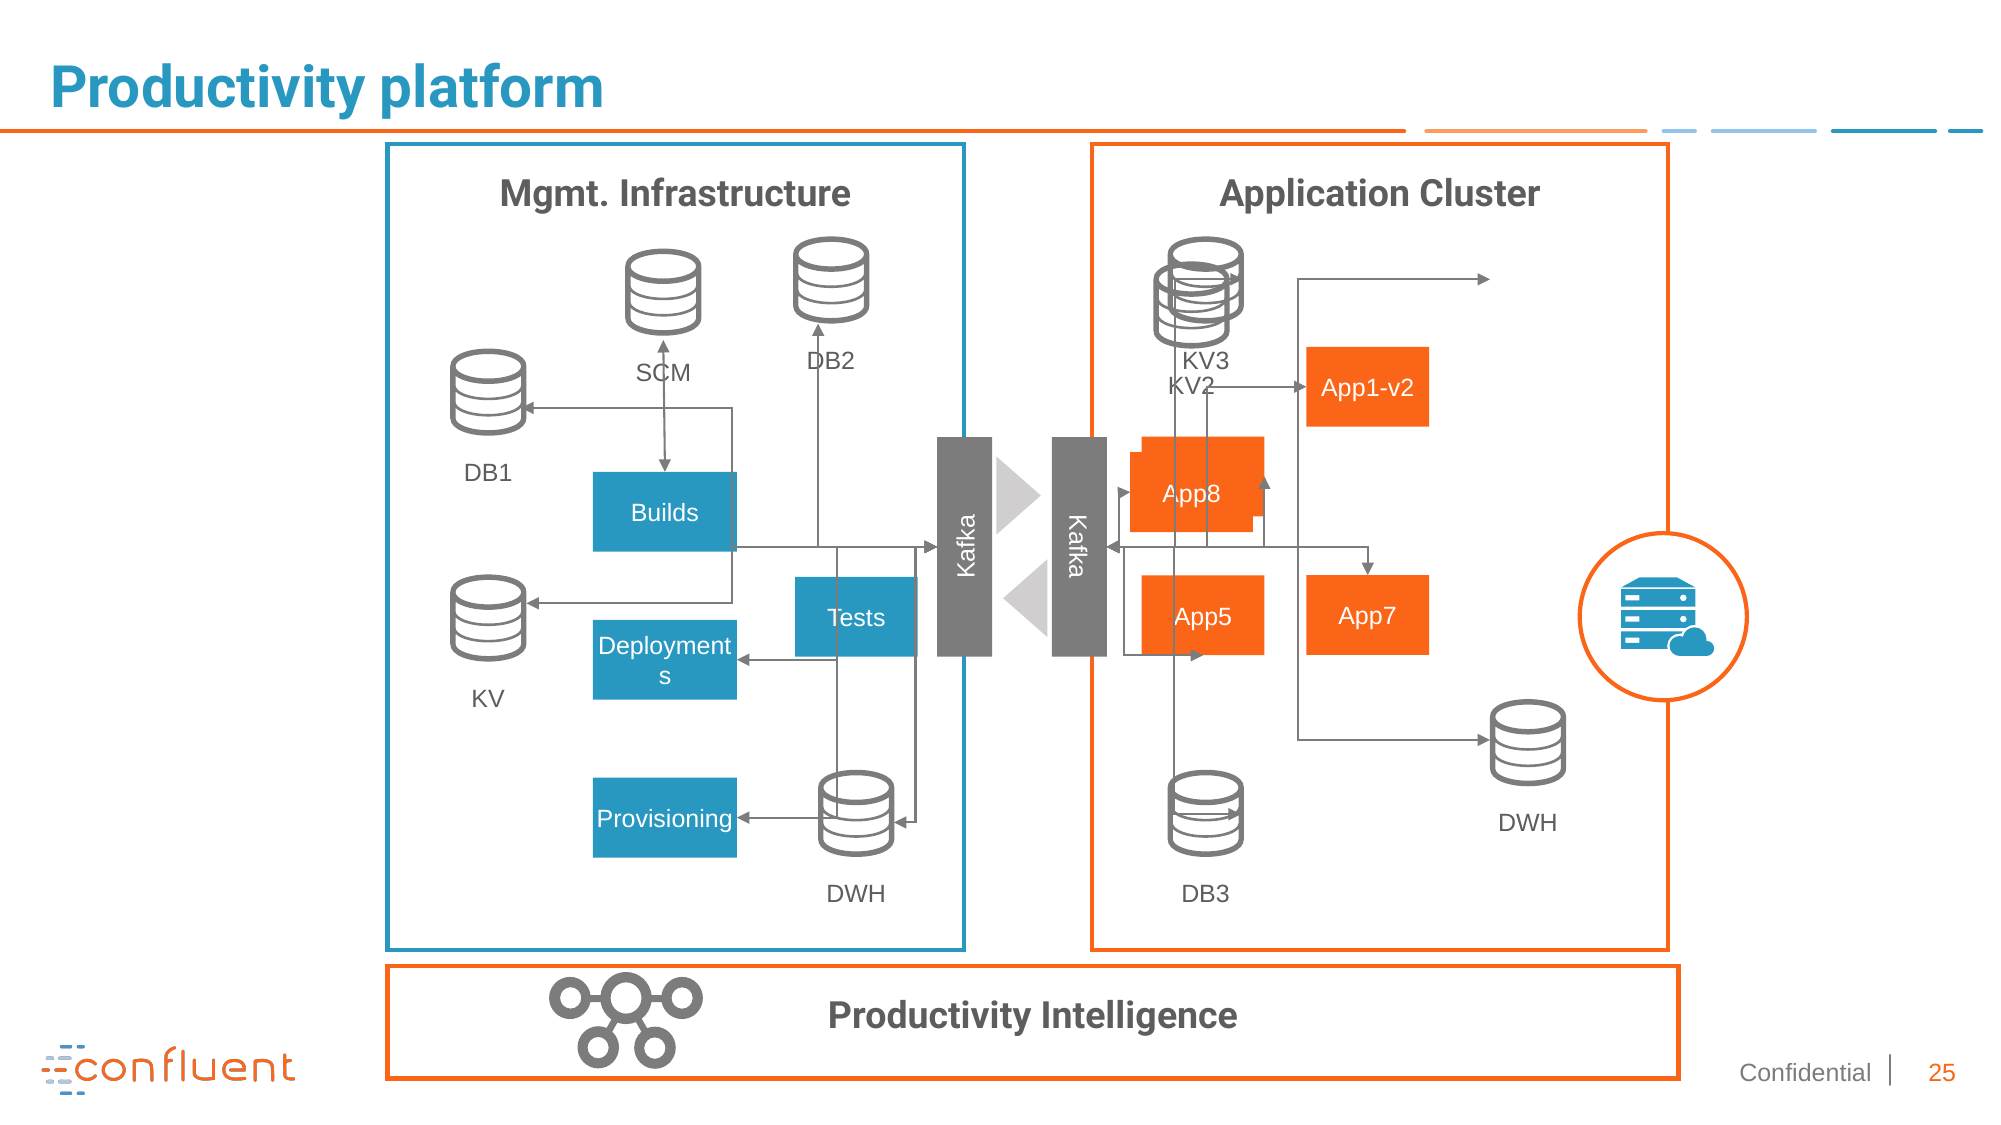

# Productivity platform
Mgmt. Infrastructure
Application Cluster

DB2

KV3

SCM

KV2
App1-v2

DB1
App2-v2
App8
Builds

Kafka
Kafka

KV
App7
App5

Tests
Deployments

DWH

DWH

DB3
Provisioning

Productivity Intelligence